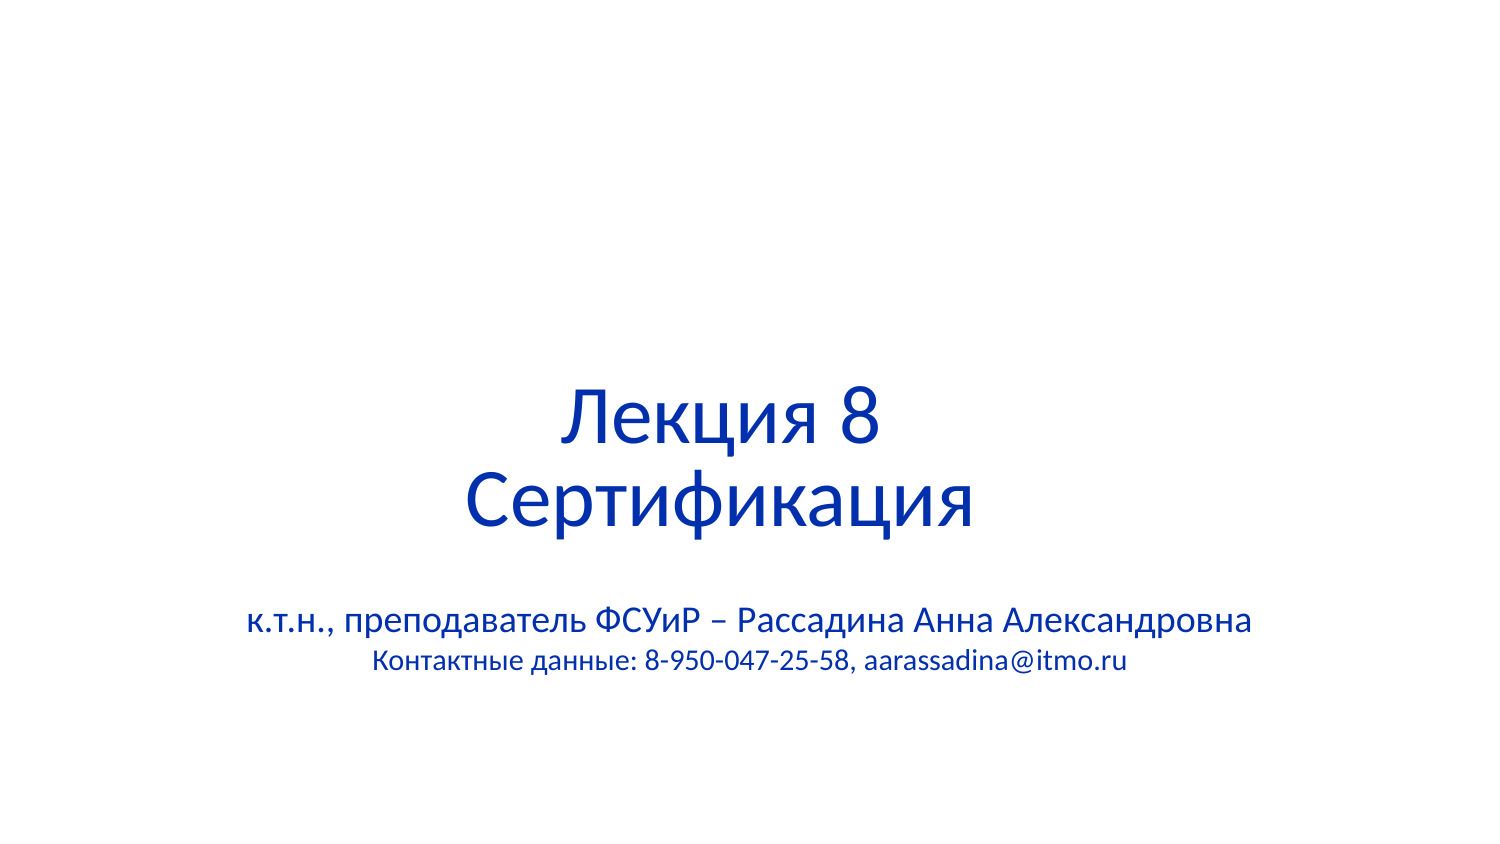

# Лекция 8 Сертификация
к.т.н., преподаватель ФСУиР – Рассадина Анна Александровна
Контактные данные: 8-950-047-25-58, aarassadina@itmo.ru